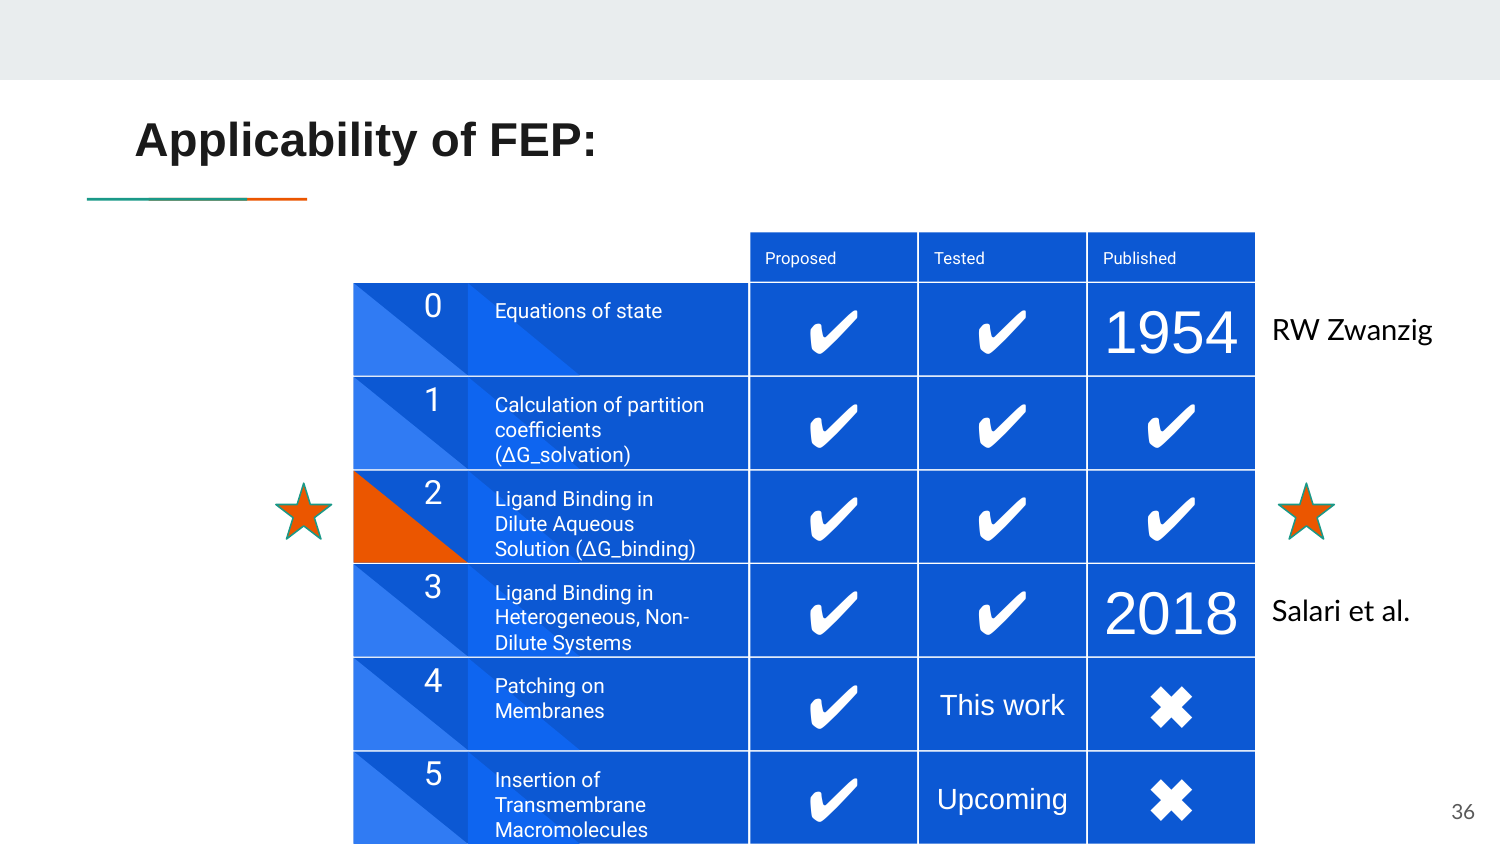

# Applicability of FEP:
Proposed
Tested
Published

✔
✔
1954
Equations of state
0
RW Zwanzig

✔
✔
✔
Calculation of partition coefficients (ΔG_solvation)
1

✔
✔
✔
Ligand Binding in Dilute Aqueous Solution (ΔG_binding)
2

✔
✔
2018
Ligand Binding in Heterogeneous, Non-Dilute Systems
3
Salari et al.

✔
This work
✖
Patching on Membranes
4

✔
Upcoming
✖
Insertion of Transmembrane Macromolecules
5
36